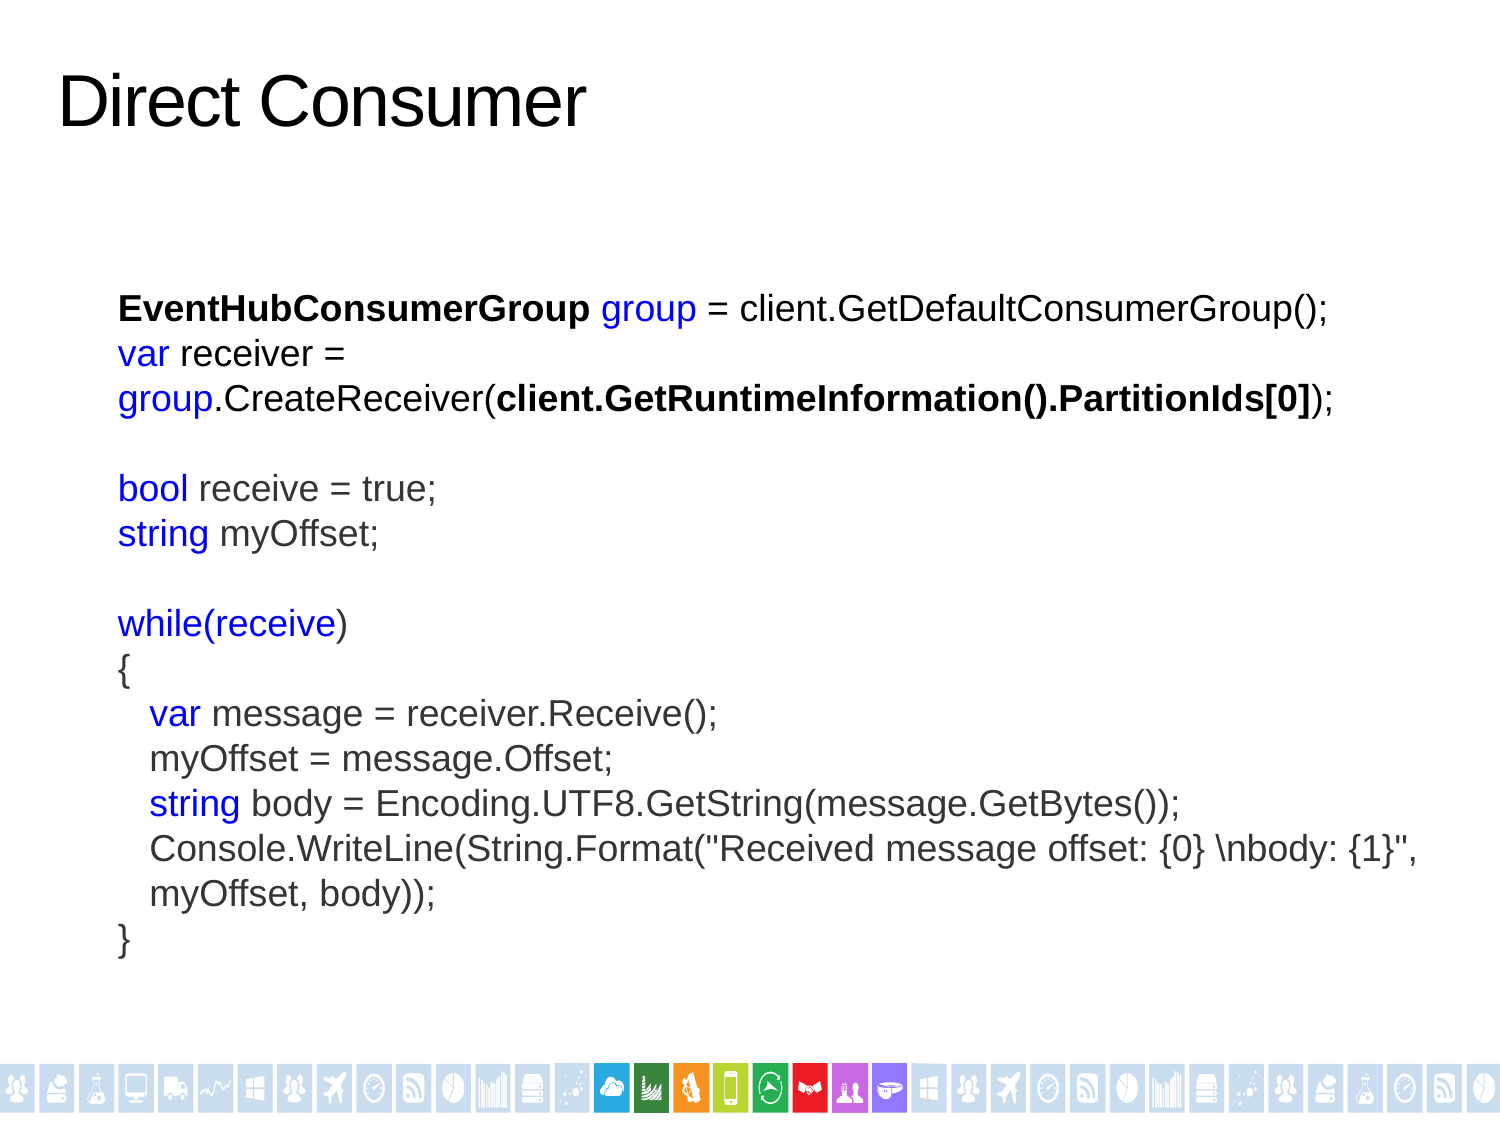

# Direct Consumer
EventHubConsumerGroup group = client.GetDefaultConsumerGroup();
var receiver = group.CreateReceiver(client.GetRuntimeInformation().PartitionIds[0]);
bool receive = true;
string myOffset;
while(receive)
{
   var message = receiver.Receive();
   myOffset = message.Offset;
   string body = Encoding.UTF8.GetString(message.GetBytes());
   Console.WriteLine(String.Format("Received message offset: {0} \nbody: {1}",
   myOffset, body));
}